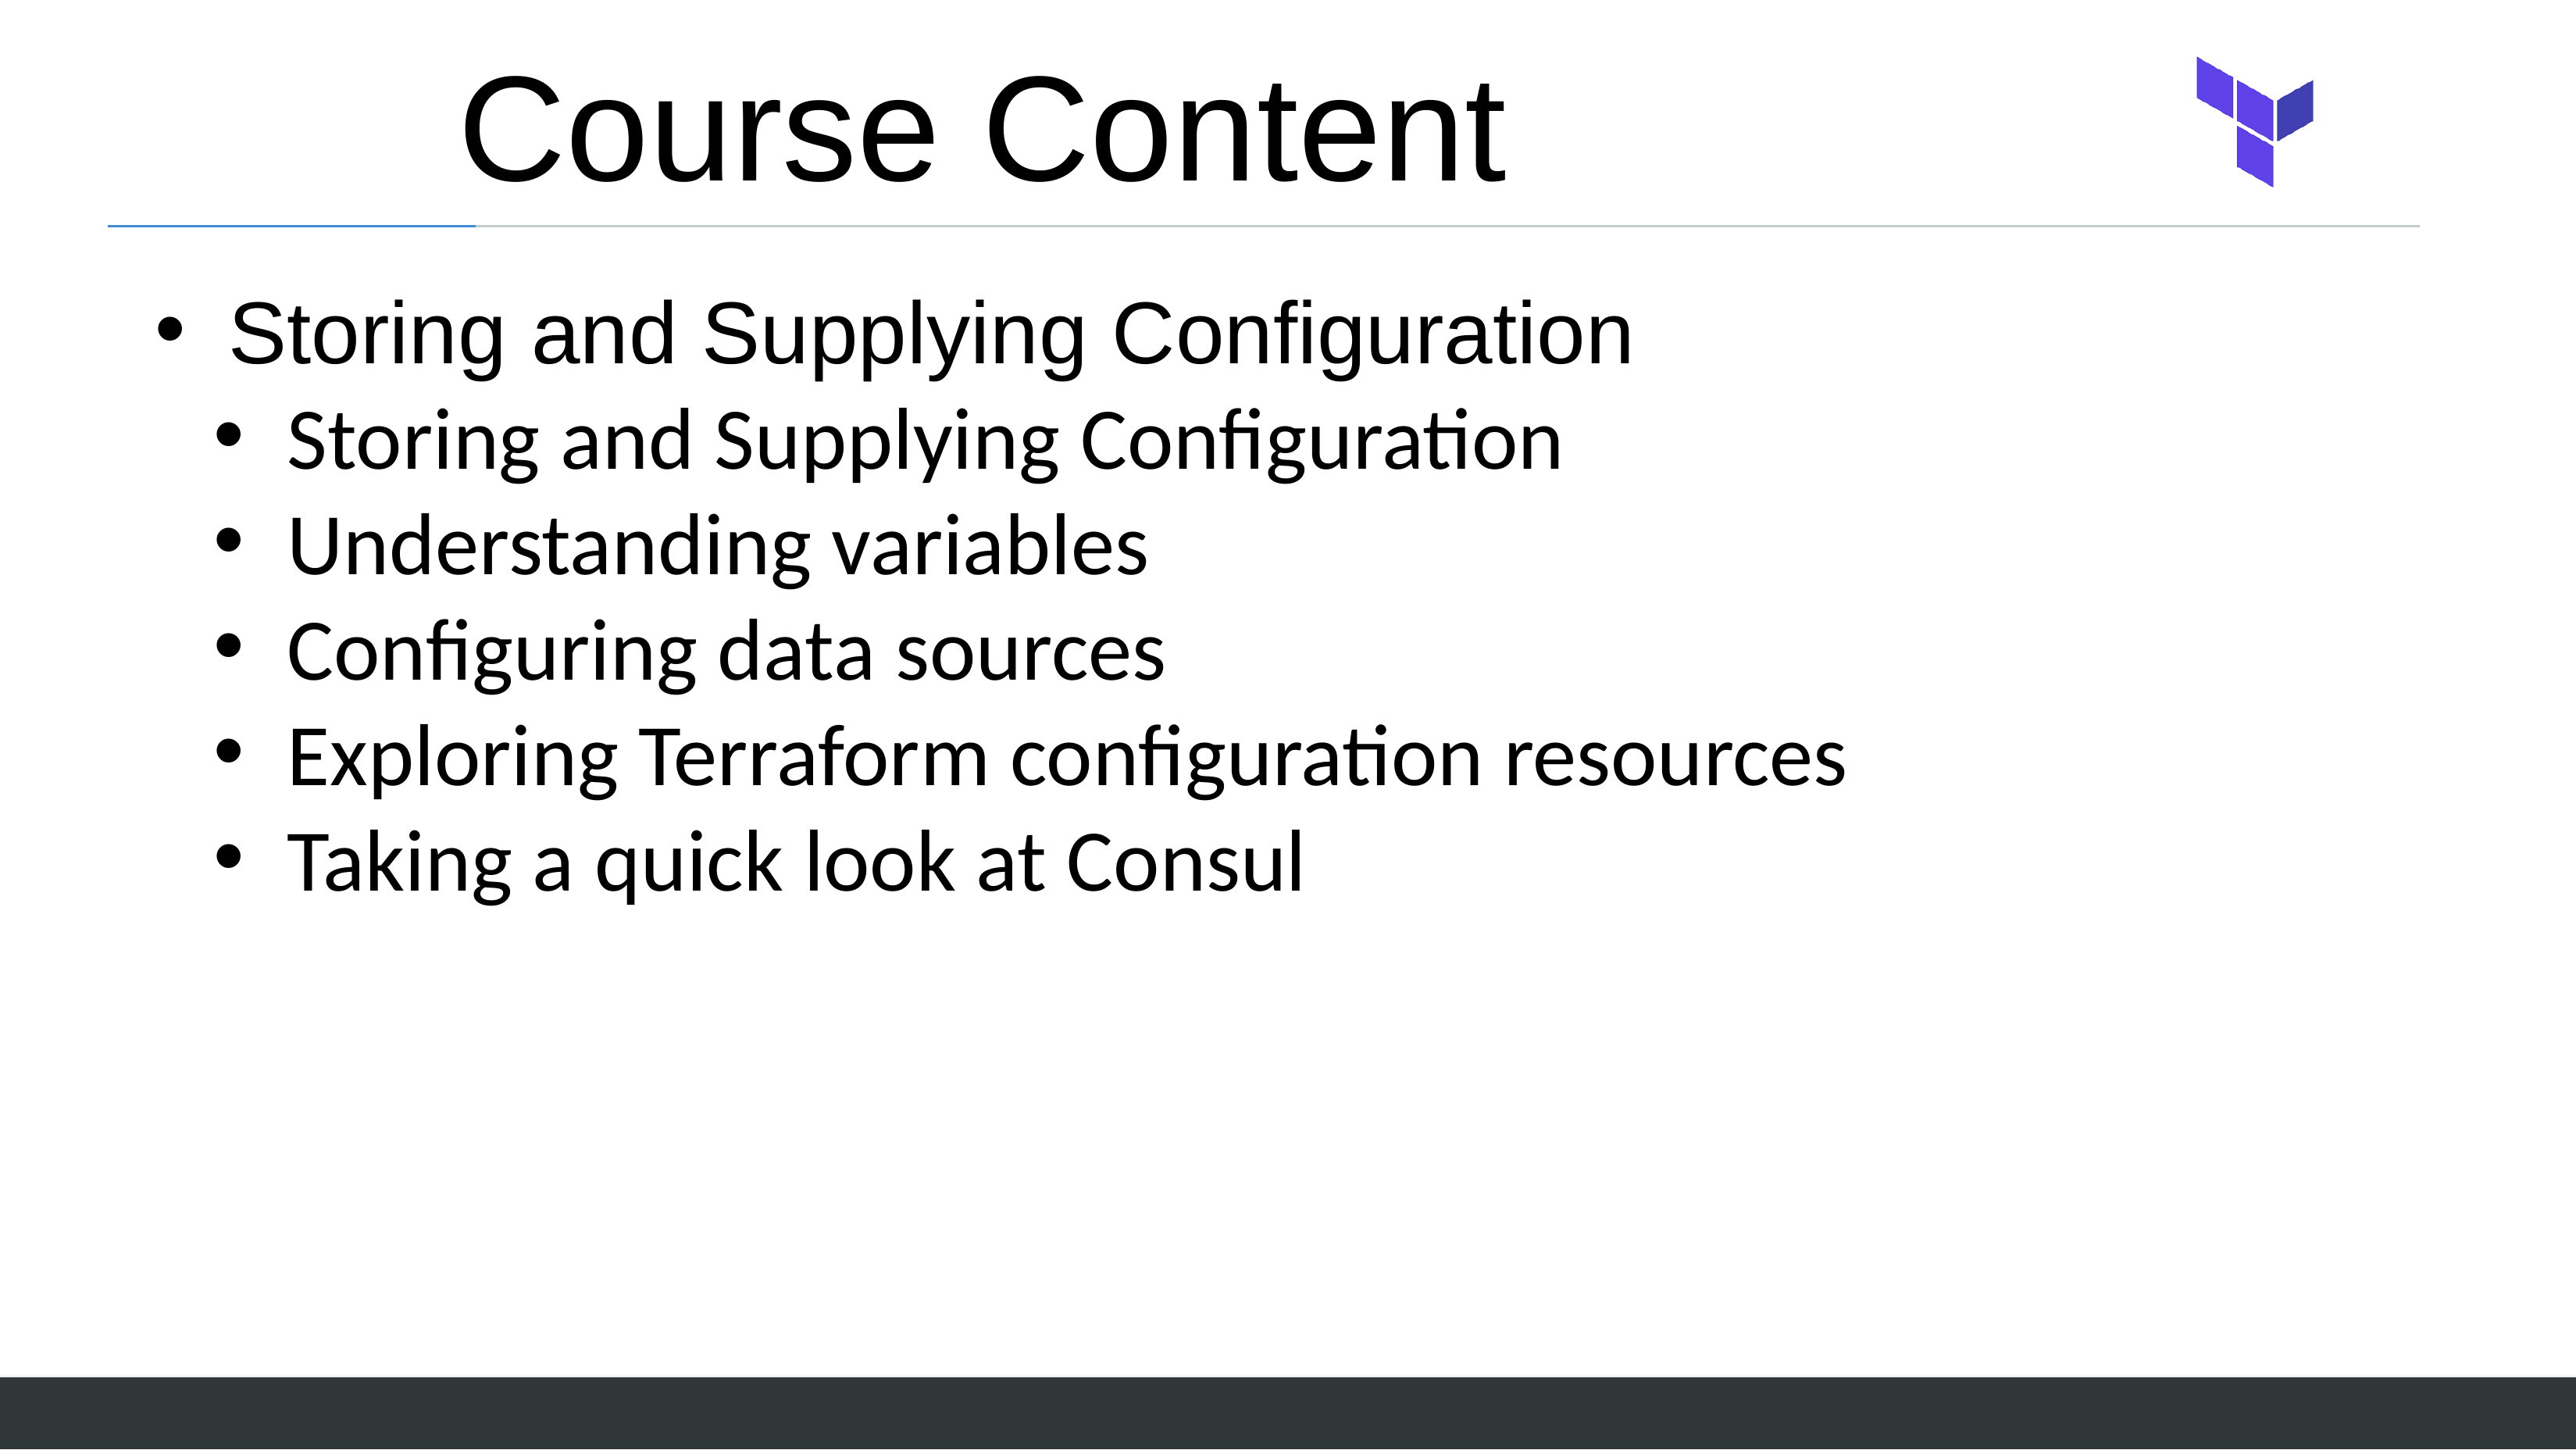

# Course Content
Storing and Supplying Configuration
Storing and Supplying Configuration
Understanding variables
Configuring data sources
Exploring Terraform configuration resources
Taking a quick look at Consul